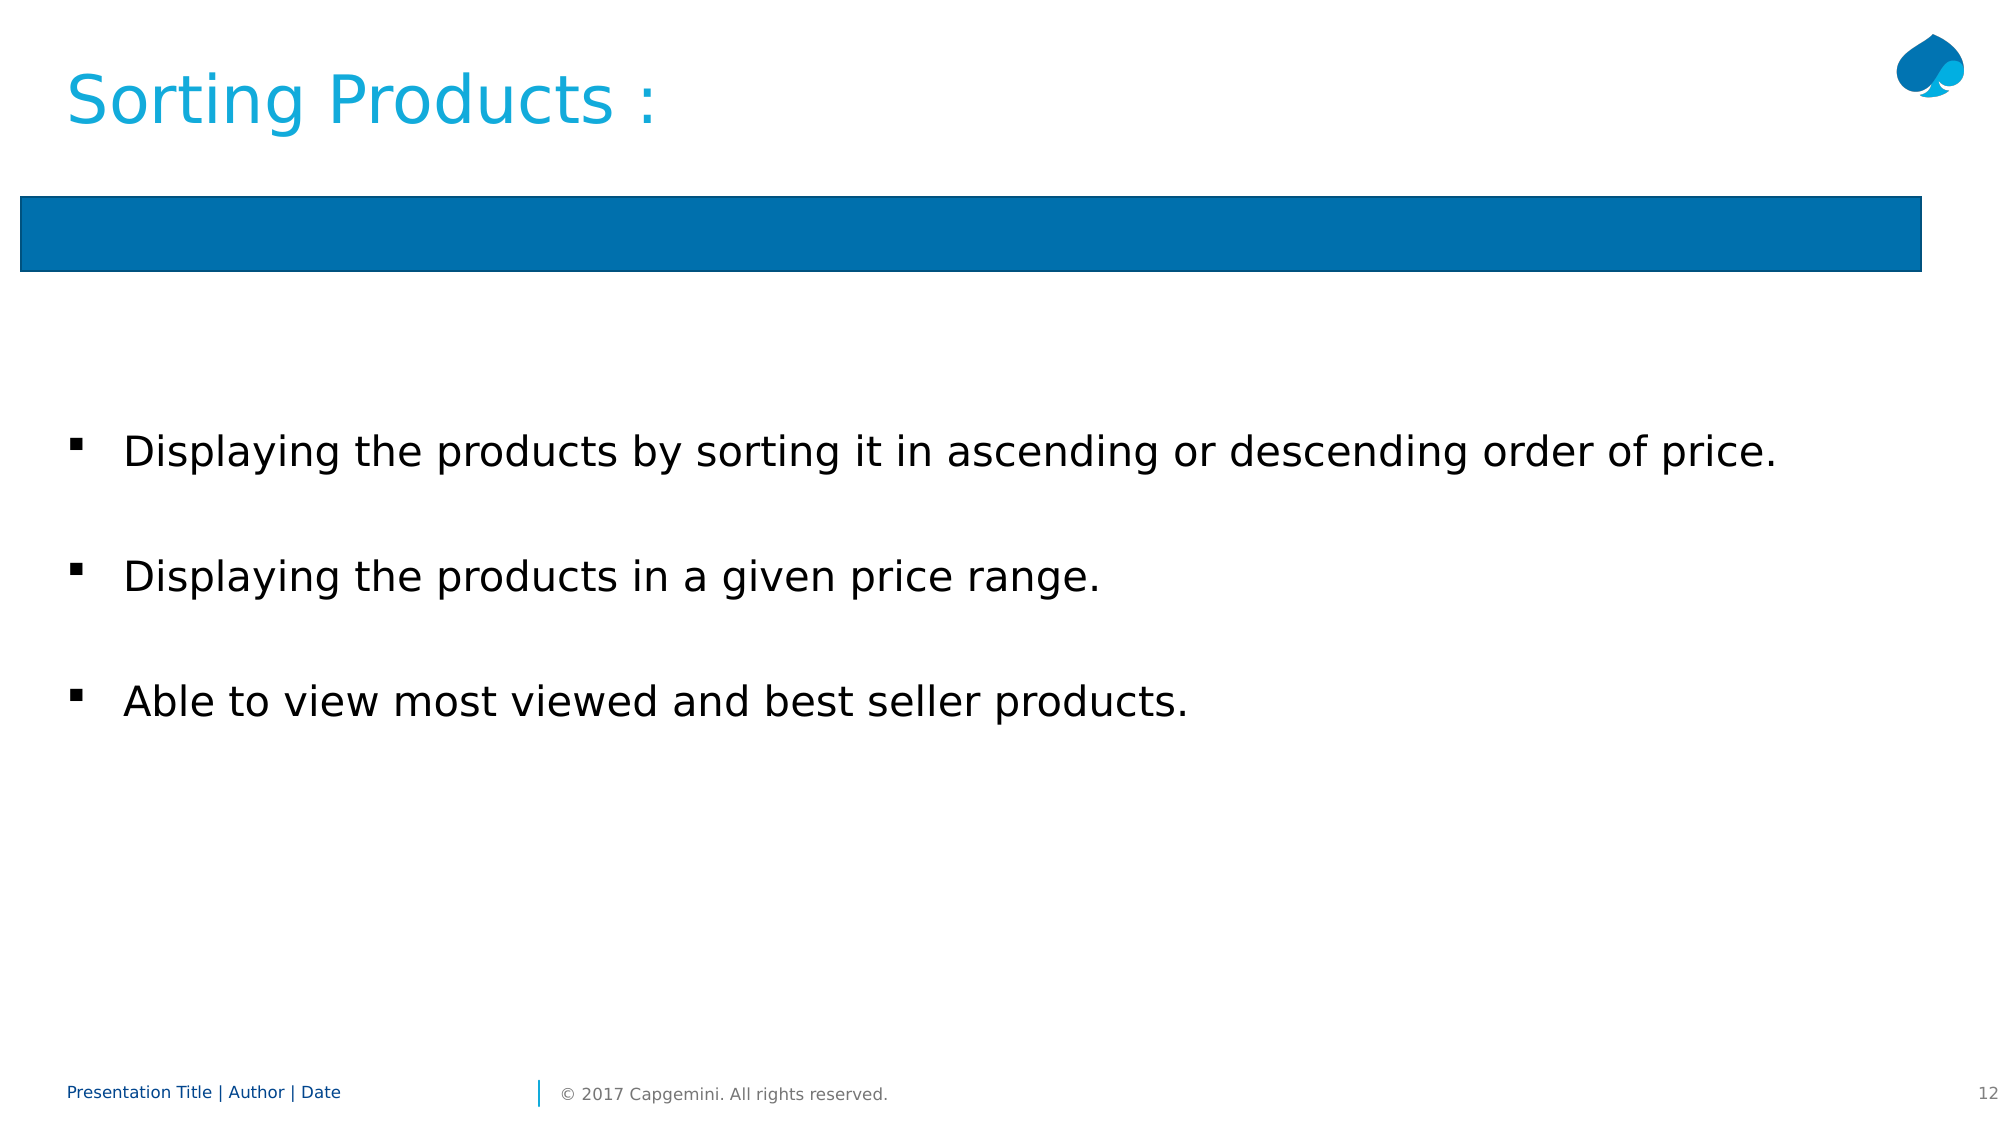

# Sorting Products :

Displaying the products by sorting it in ascending or descending order of price.

Displaying the products in a given price range.

Able to view most viewed and best seller products.